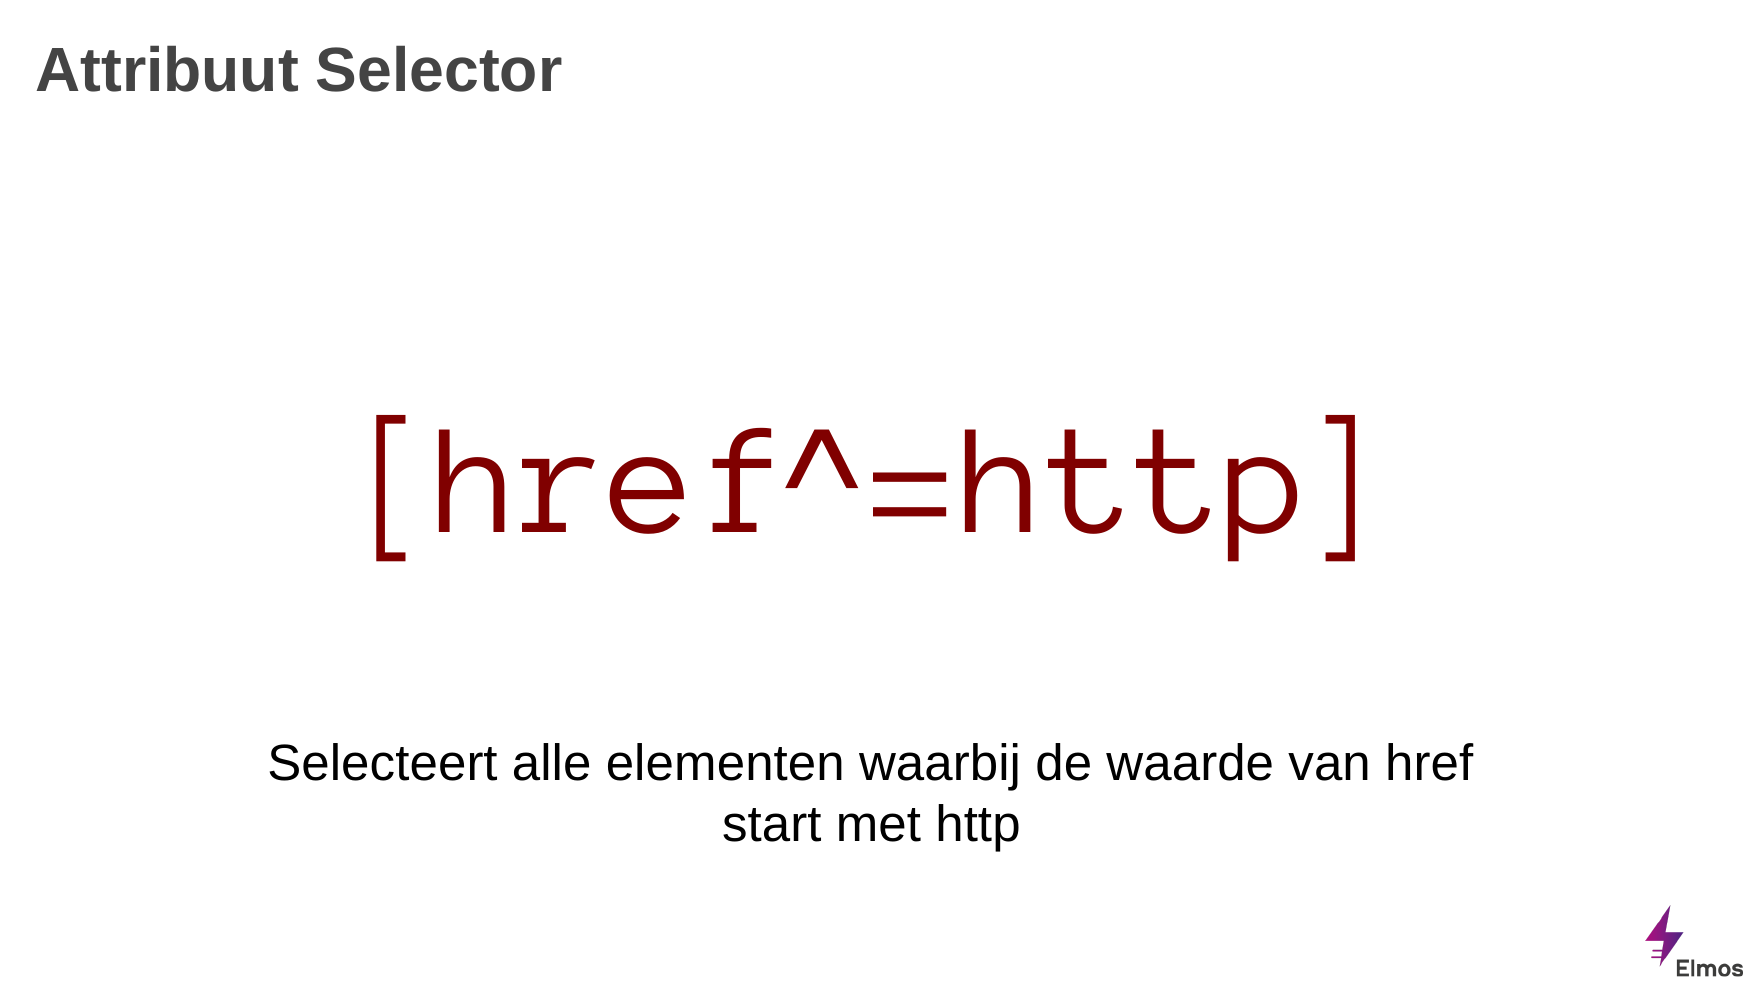

# Attribuut Selector

[href^=http]
Selecteert alle elementen waarbij de waarde van href start met http